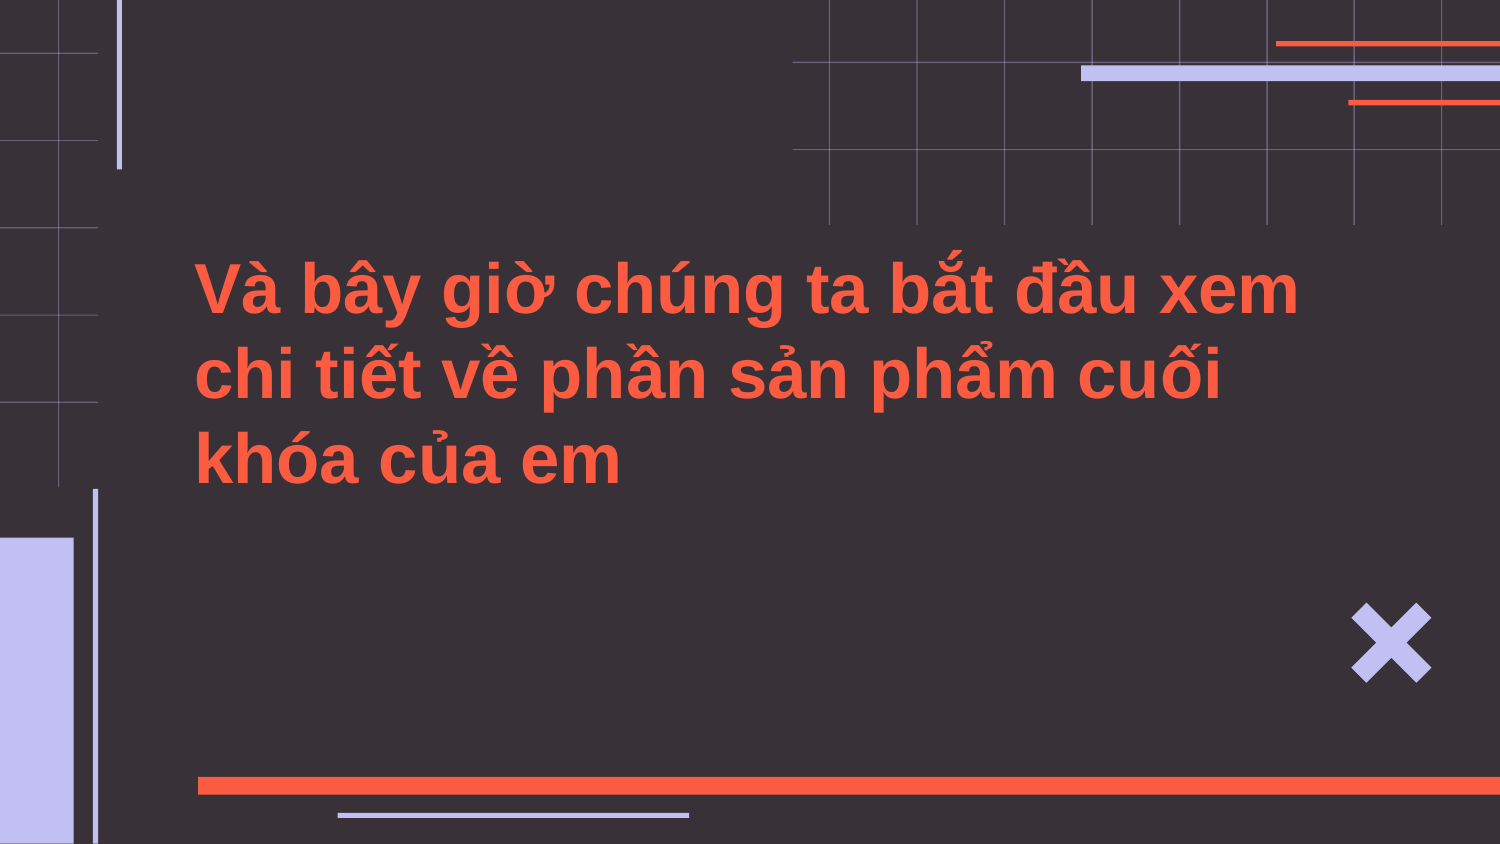

# Và bây giờ chúng ta bắt đầu xem chi tiết về phần sản phẩm cuối khóa của em